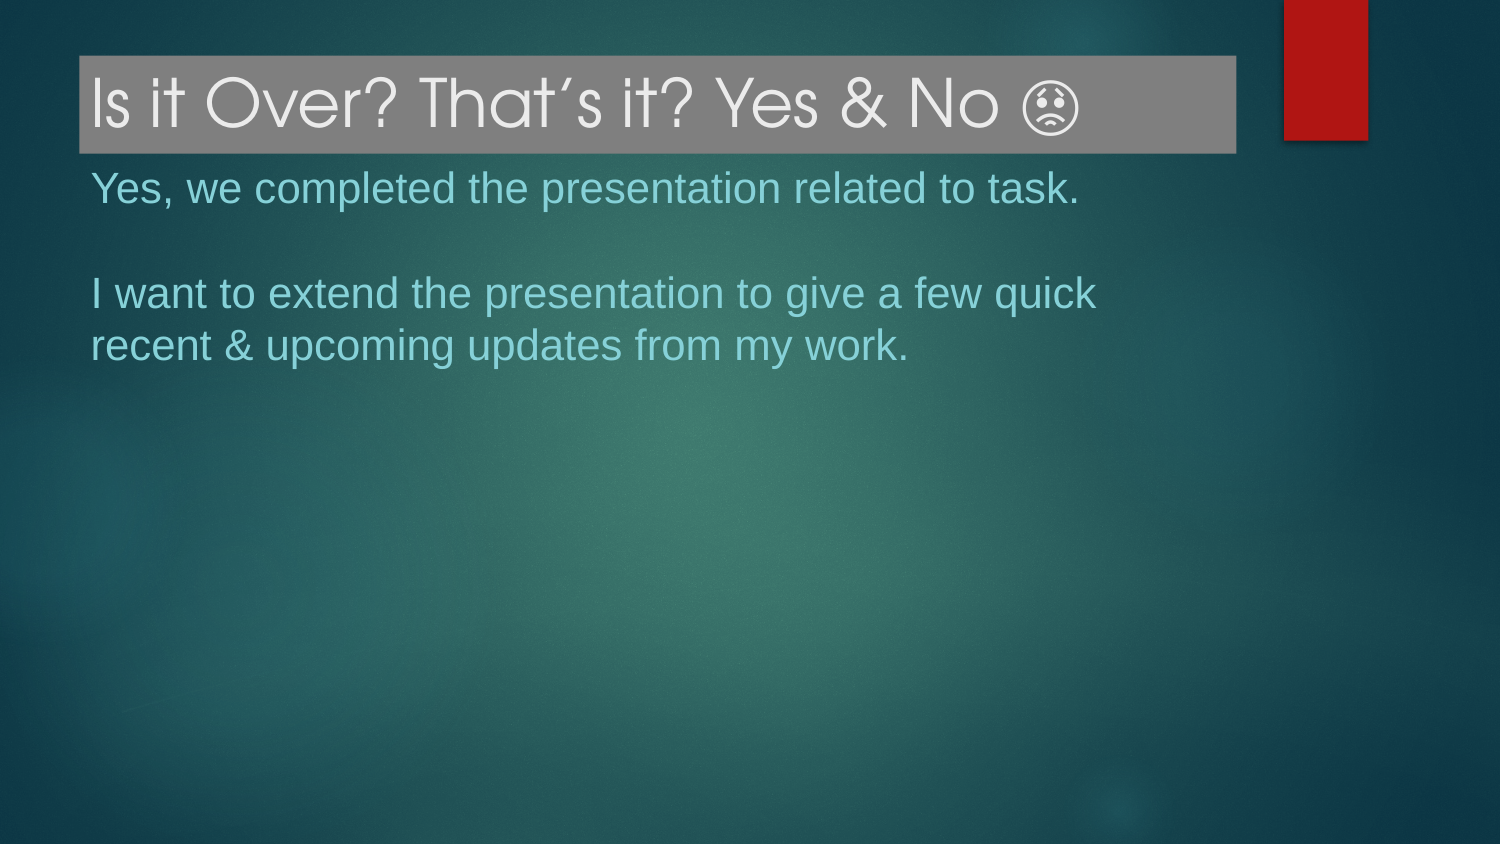

# Is it Over? That’s it? Yes & No 😟
Yes, we completed the presentation related to task.

I want to extend the presentation to give a few quick recent & upcoming updates from my work.